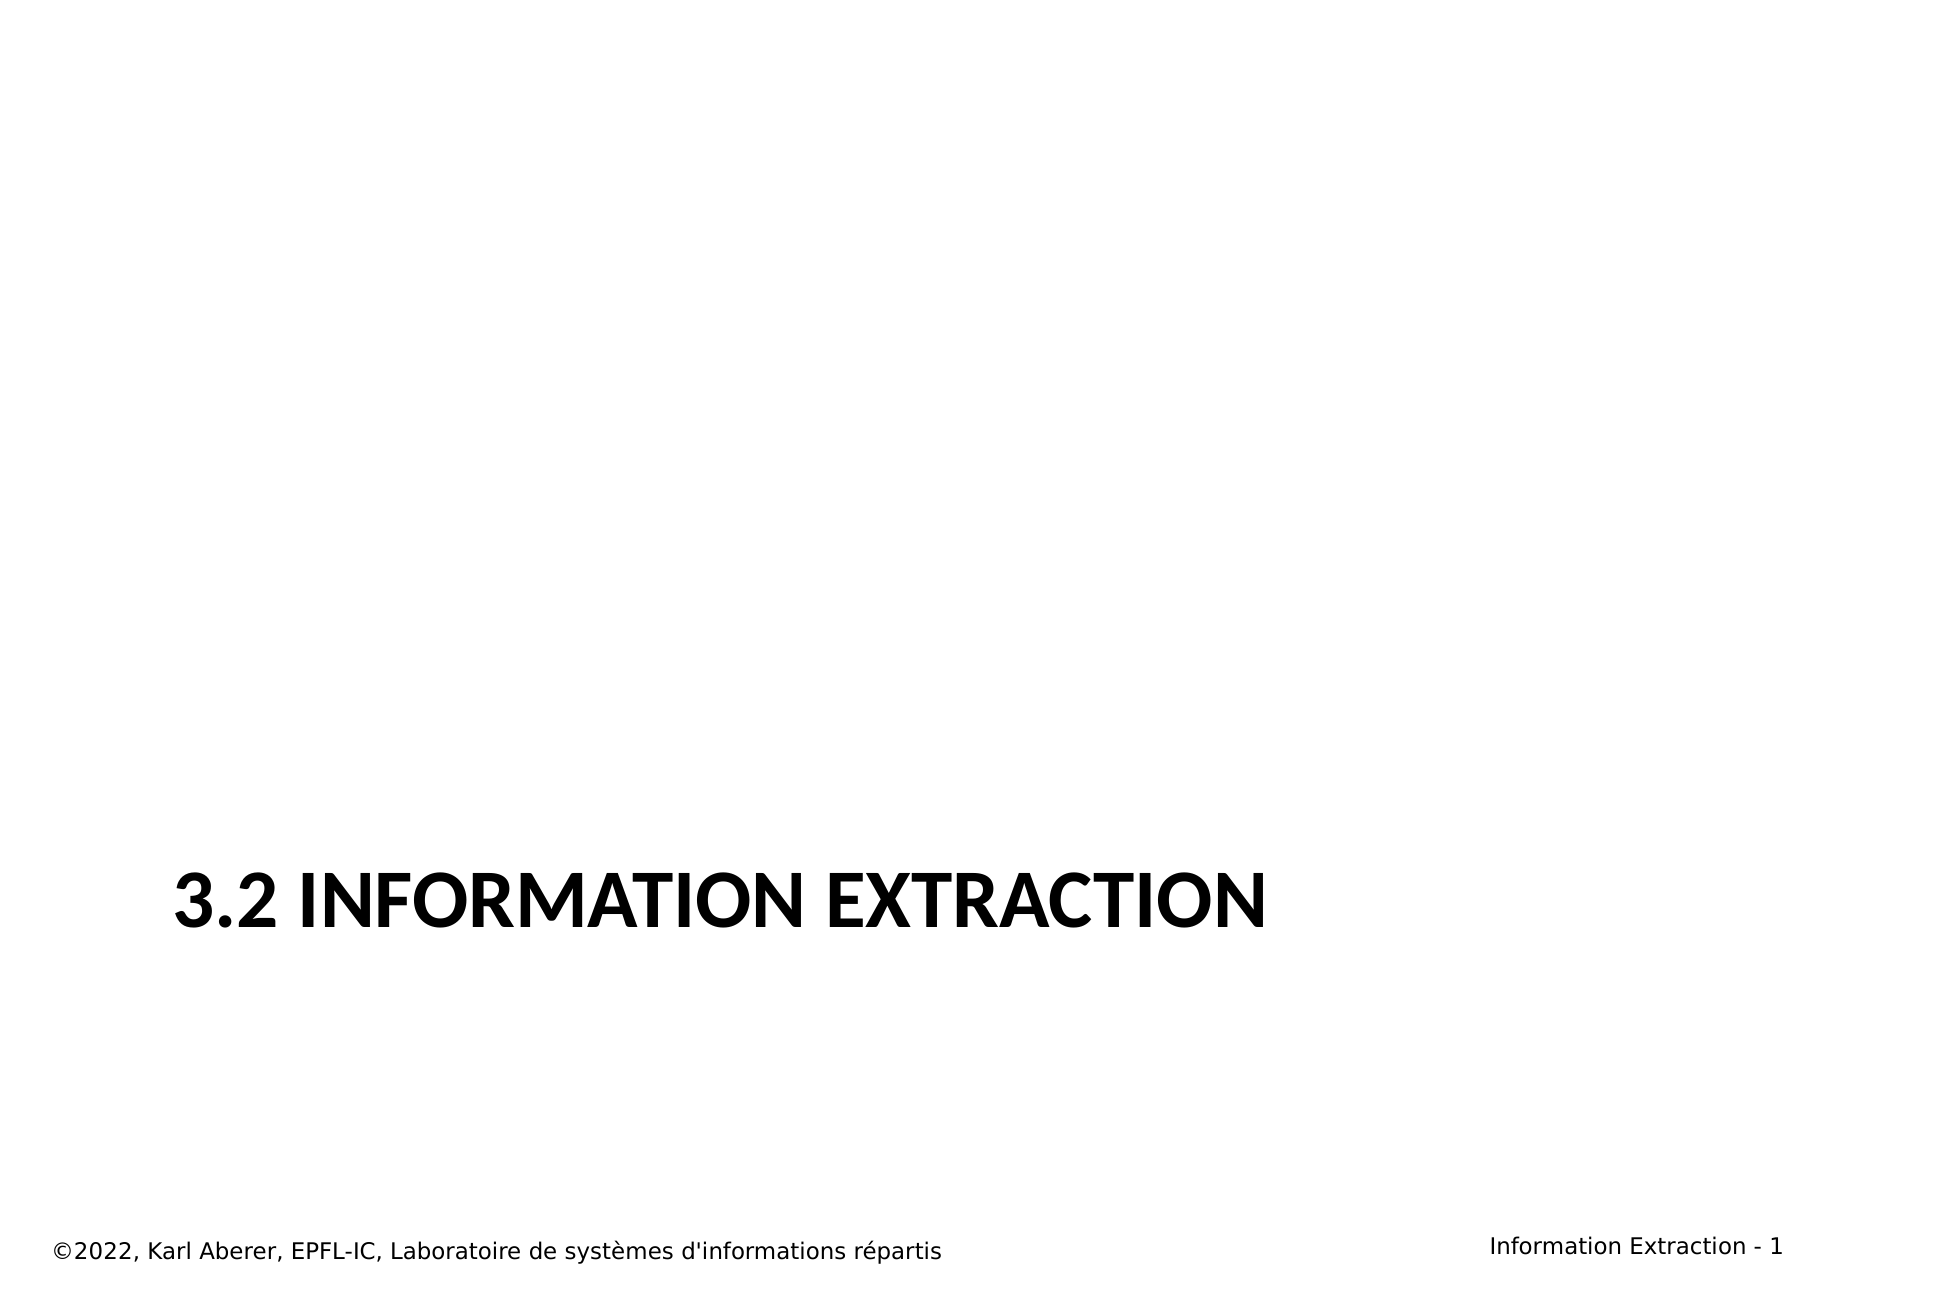

# 3.2 Information Extraction
©2022, Karl Aberer, EPFL-IC, Laboratoire de systèmes d'informations répartis